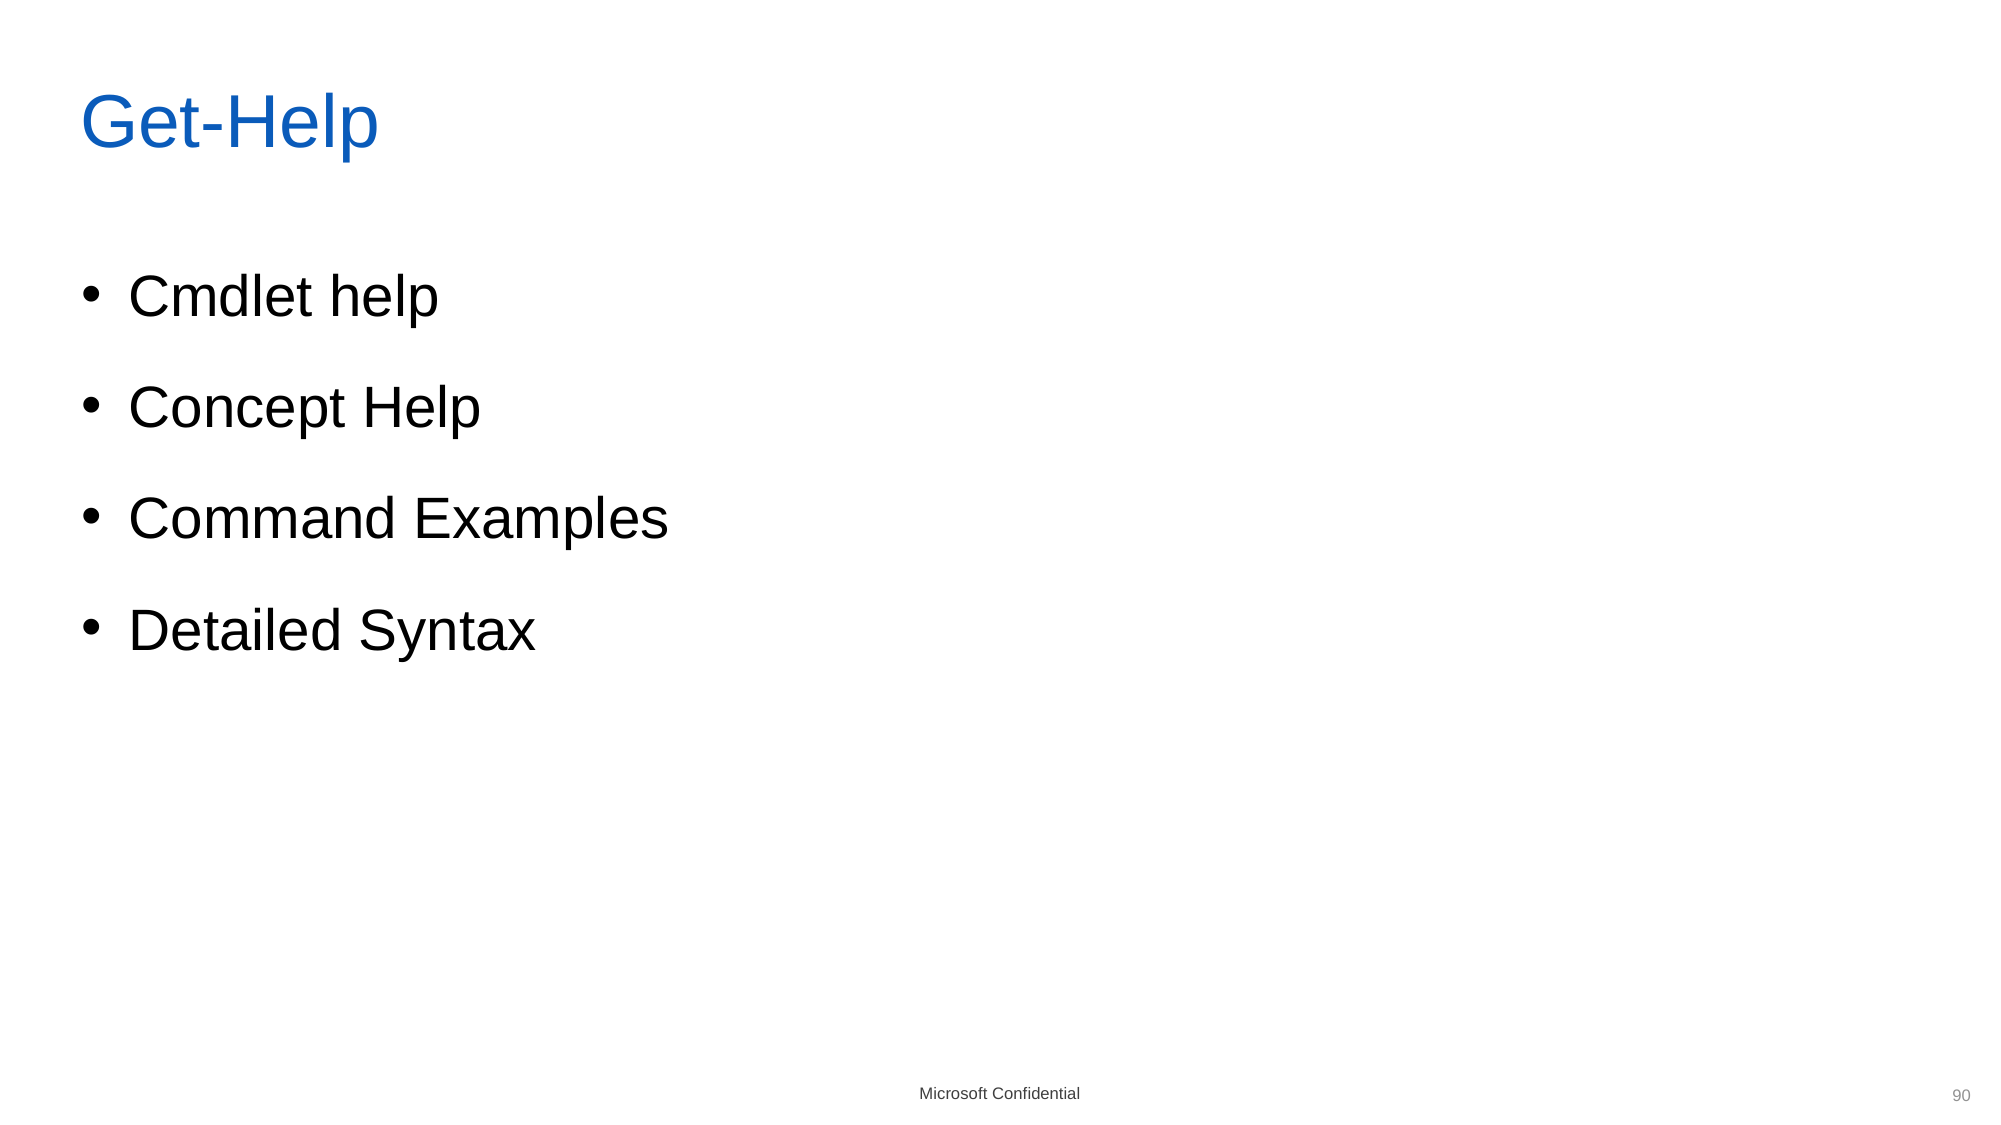

# Get-Help
Cmdlet help
Concept Help
Command Examples
Detailed Syntax

90